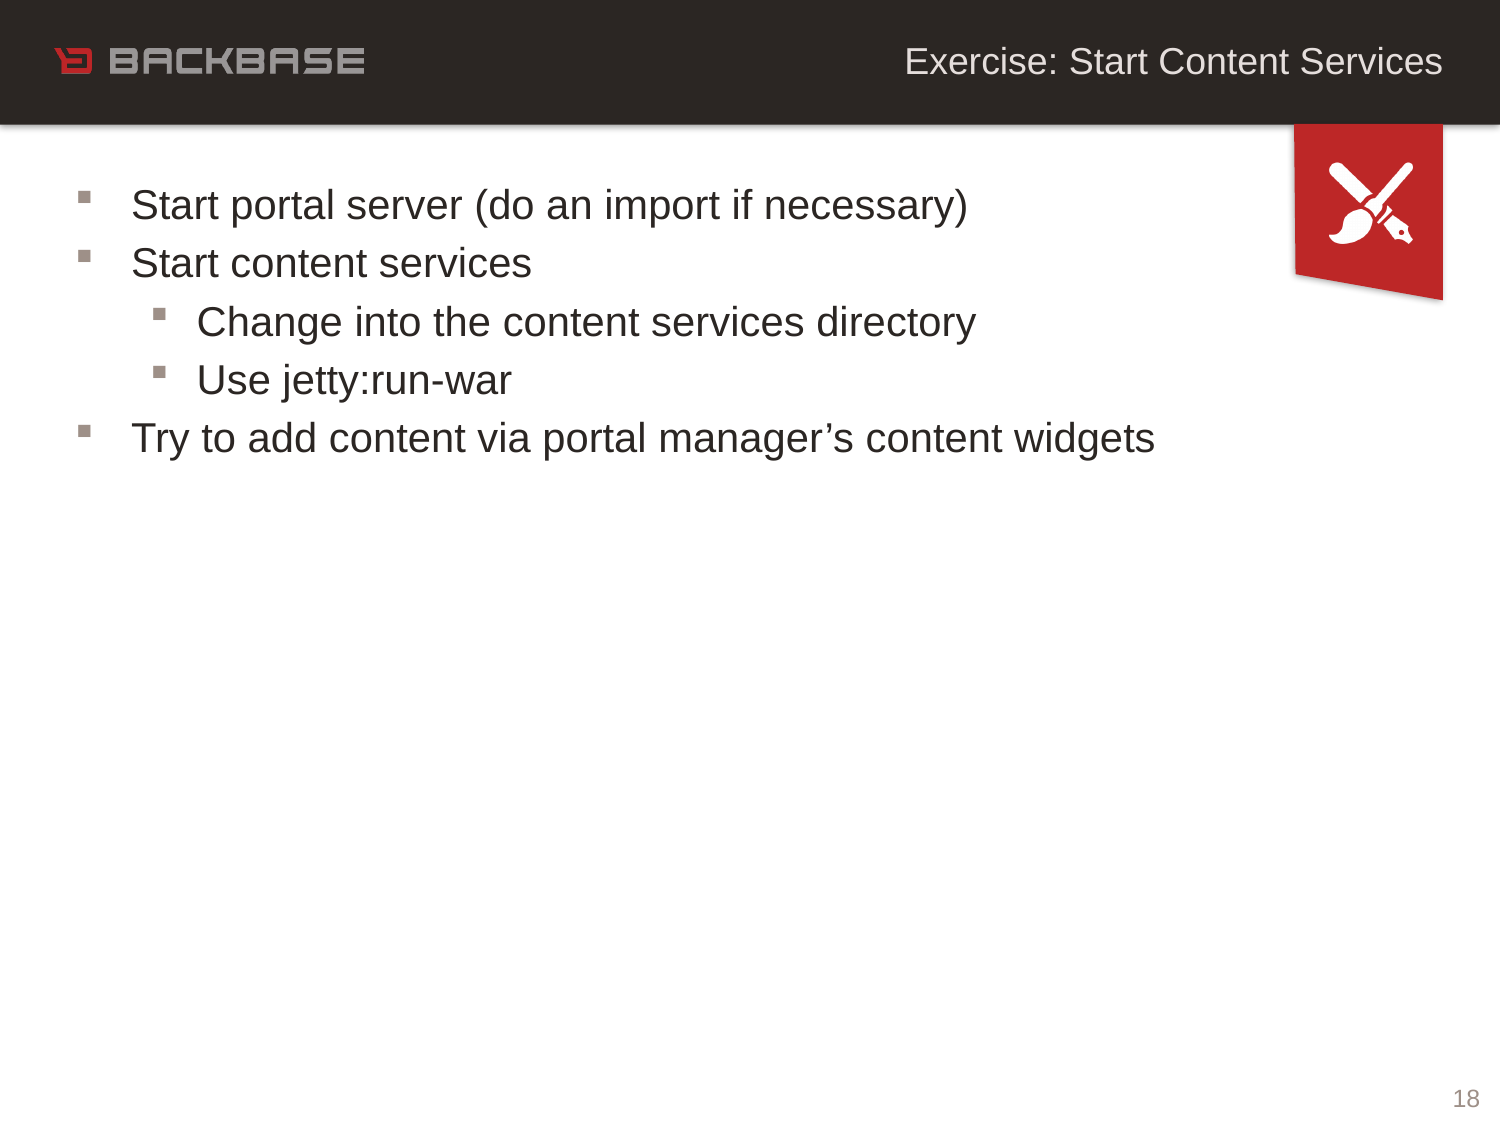

Exercise: Start Content Services
Start portal server (do an import if necessary)
Start content services
Change into the content services directory
Use jetty:run-war
Try to add content via portal manager’s content widgets

18